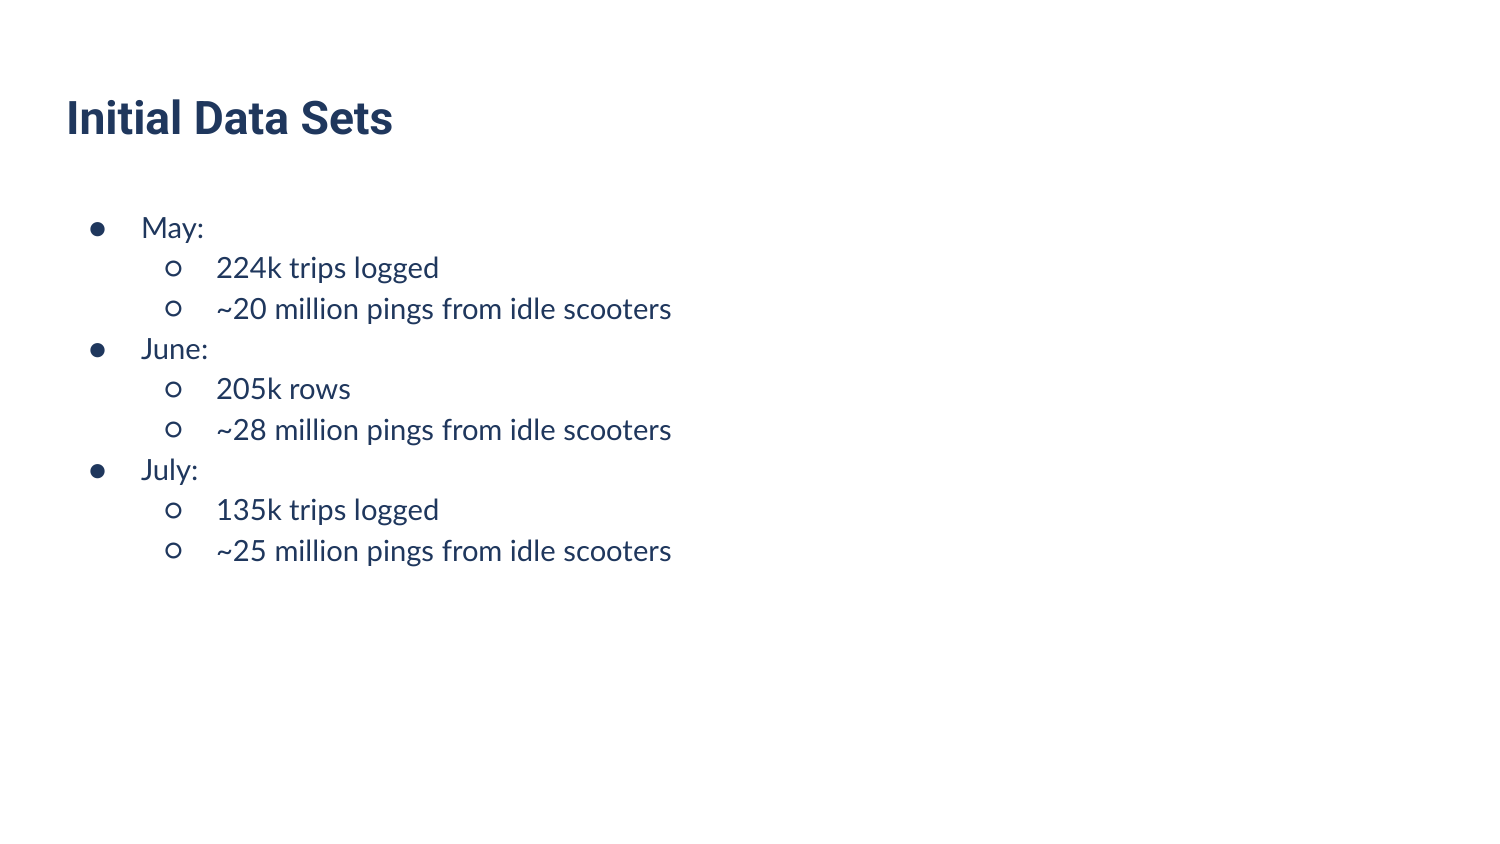

# Initial Data Sets
May:
224k trips logged
~20 million pings from idle scooters
June:
205k rows
~28 million pings from idle scooters
July:
135k trips logged
~25 million pings from idle scooters